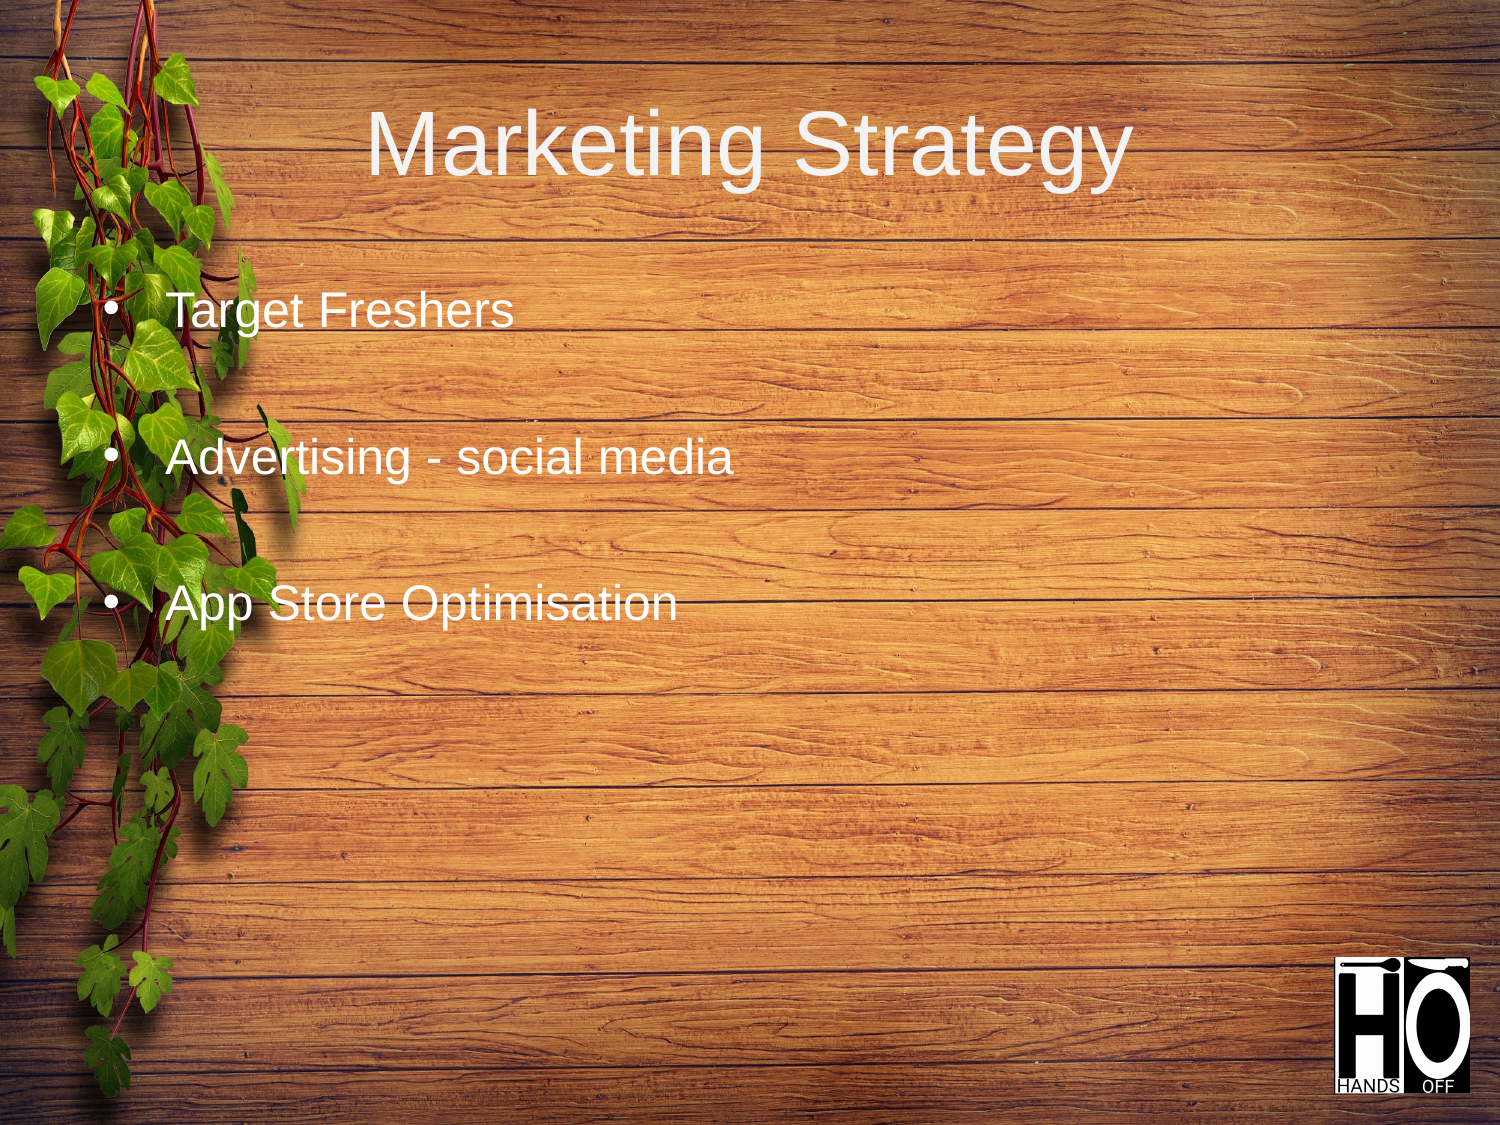

# Marketing Strategy
Target Freshers

Advertising - social media

App Store Optimisation